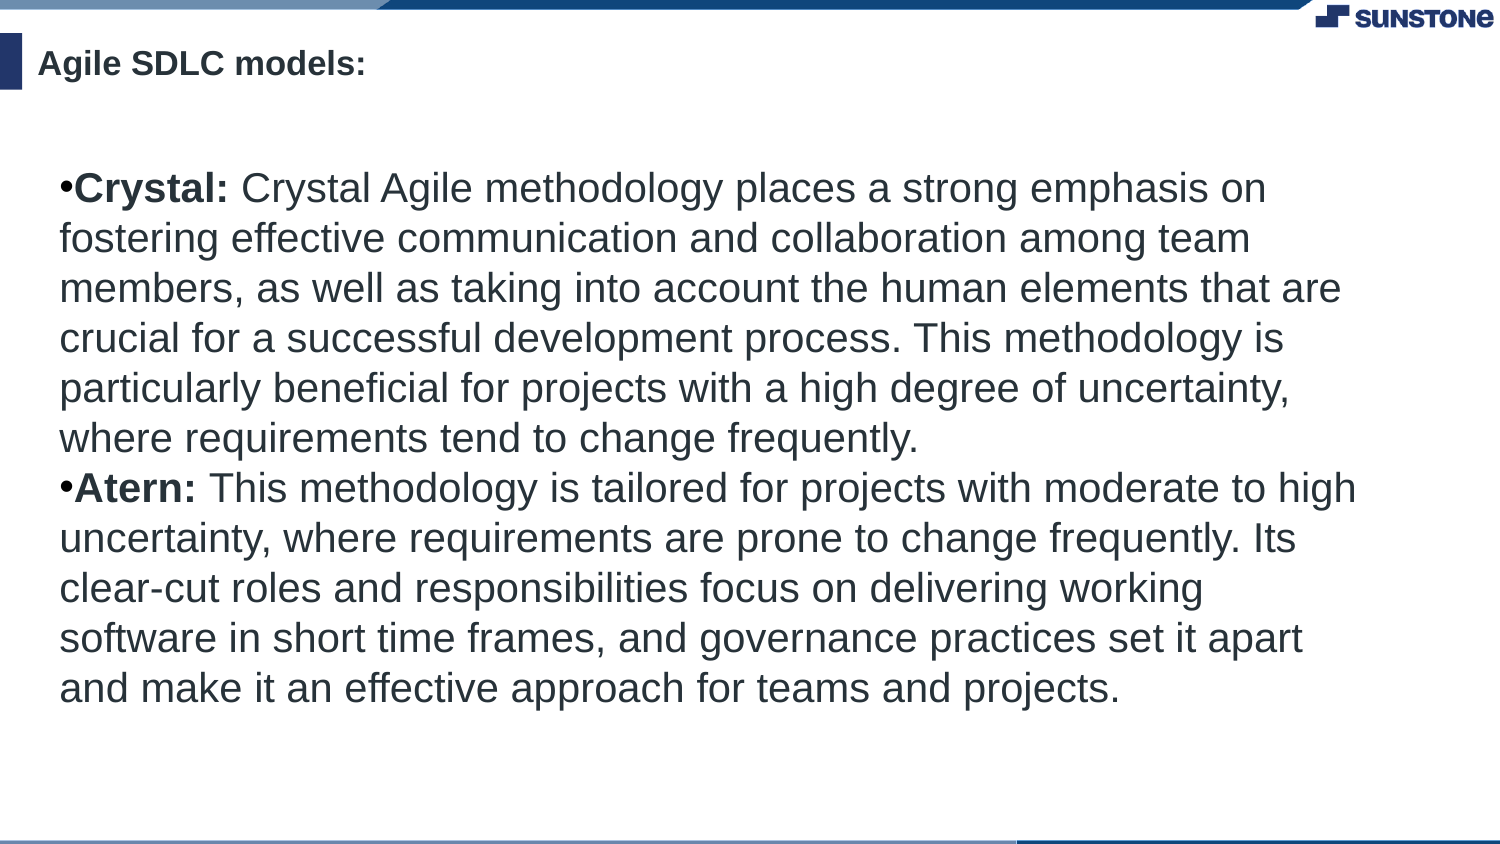

# Agile SDLC models:
Crystal: Crystal Agile methodology places a strong emphasis on fostering effective communication and collaboration among team members, as well as taking into account the human elements that are crucial for a successful development process. This methodology is particularly beneficial for projects with a high degree of uncertainty, where requirements tend to change frequently.
Atern: This methodology is tailored for projects with moderate to high uncertainty, where requirements are prone to change frequently. Its clear-cut roles and responsibilities focus on delivering working software in short time frames, and governance practices set it apart and make it an effective approach for teams and projects.